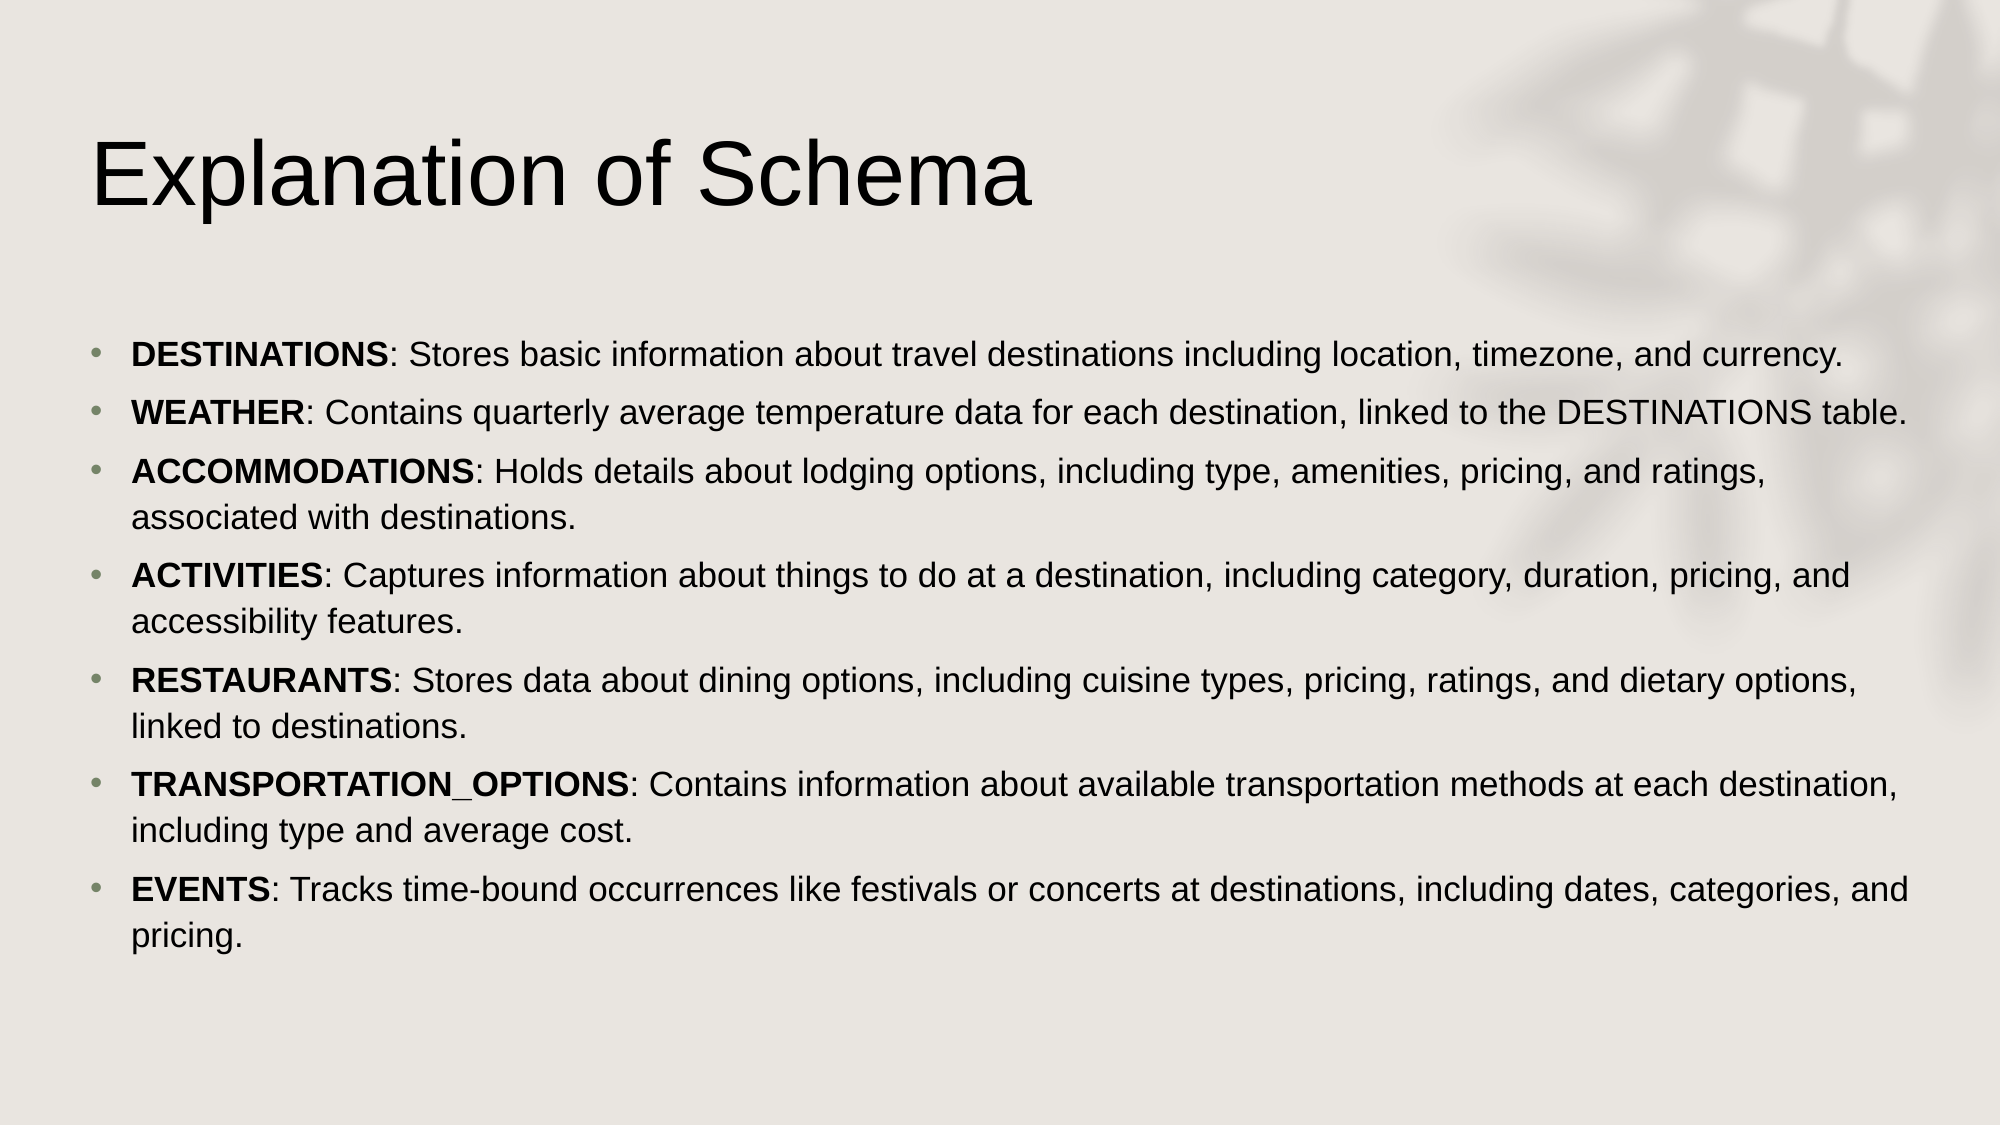

# Explanation of Schema
DESTINATIONS: Stores basic information about travel destinations including location, timezone, and currency.
WEATHER: Contains quarterly average temperature data for each destination, linked to the DESTINATIONS table.
ACCOMMODATIONS: Holds details about lodging options, including type, amenities, pricing, and ratings, associated with destinations.
ACTIVITIES: Captures information about things to do at a destination, including category, duration, pricing, and accessibility features.
RESTAURANTS: Stores data about dining options, including cuisine types, pricing, ratings, and dietary options, linked to destinations.
TRANSPORTATION_OPTIONS: Contains information about available transportation methods at each destination, including type and average cost.
EVENTS: Tracks time-bound occurrences like festivals or concerts at destinations, including dates, categories, and pricing.